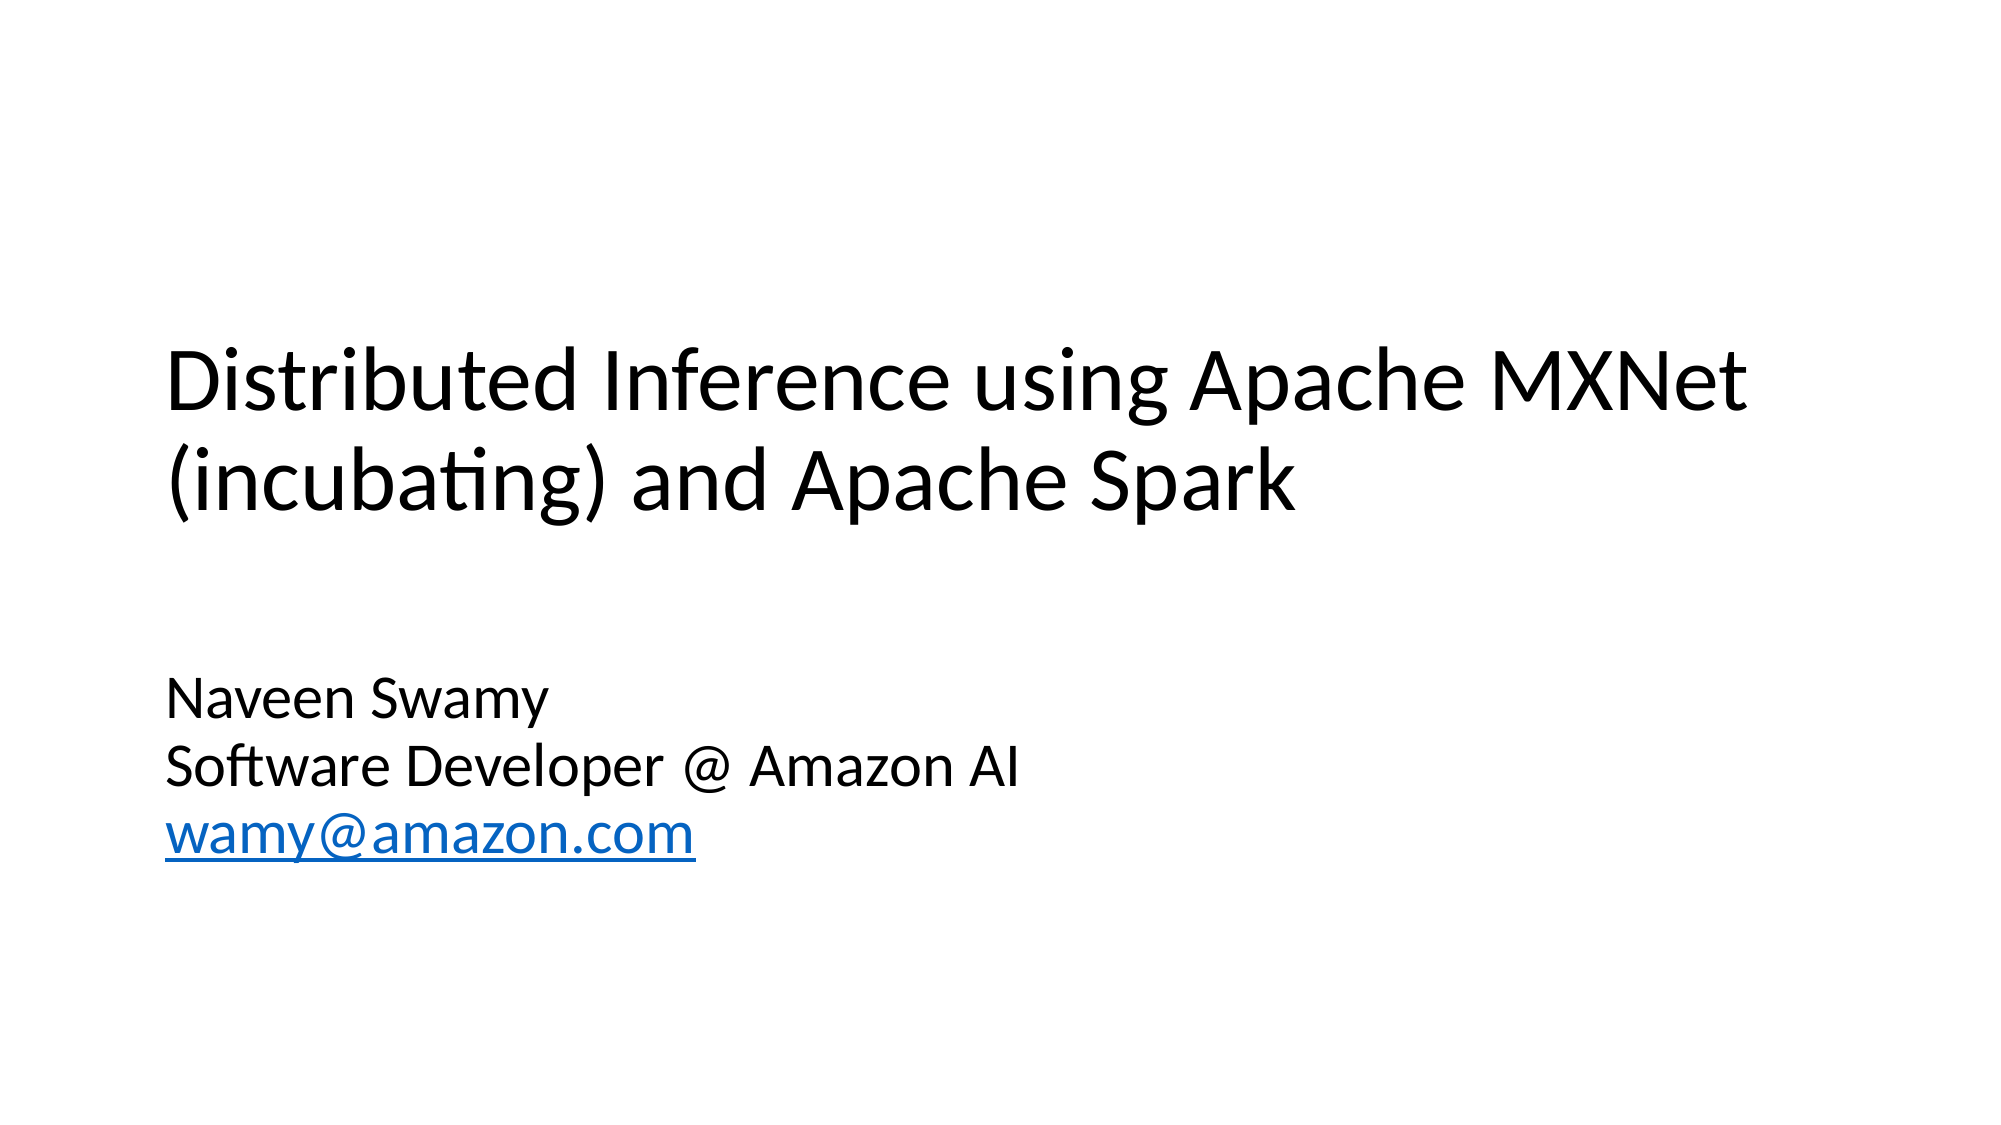

# Distributed Inference using Apache MXNet (incubating) and Apache Spark Naveen Swamy Software Developer @ Amazon AI wamy@amazon.com